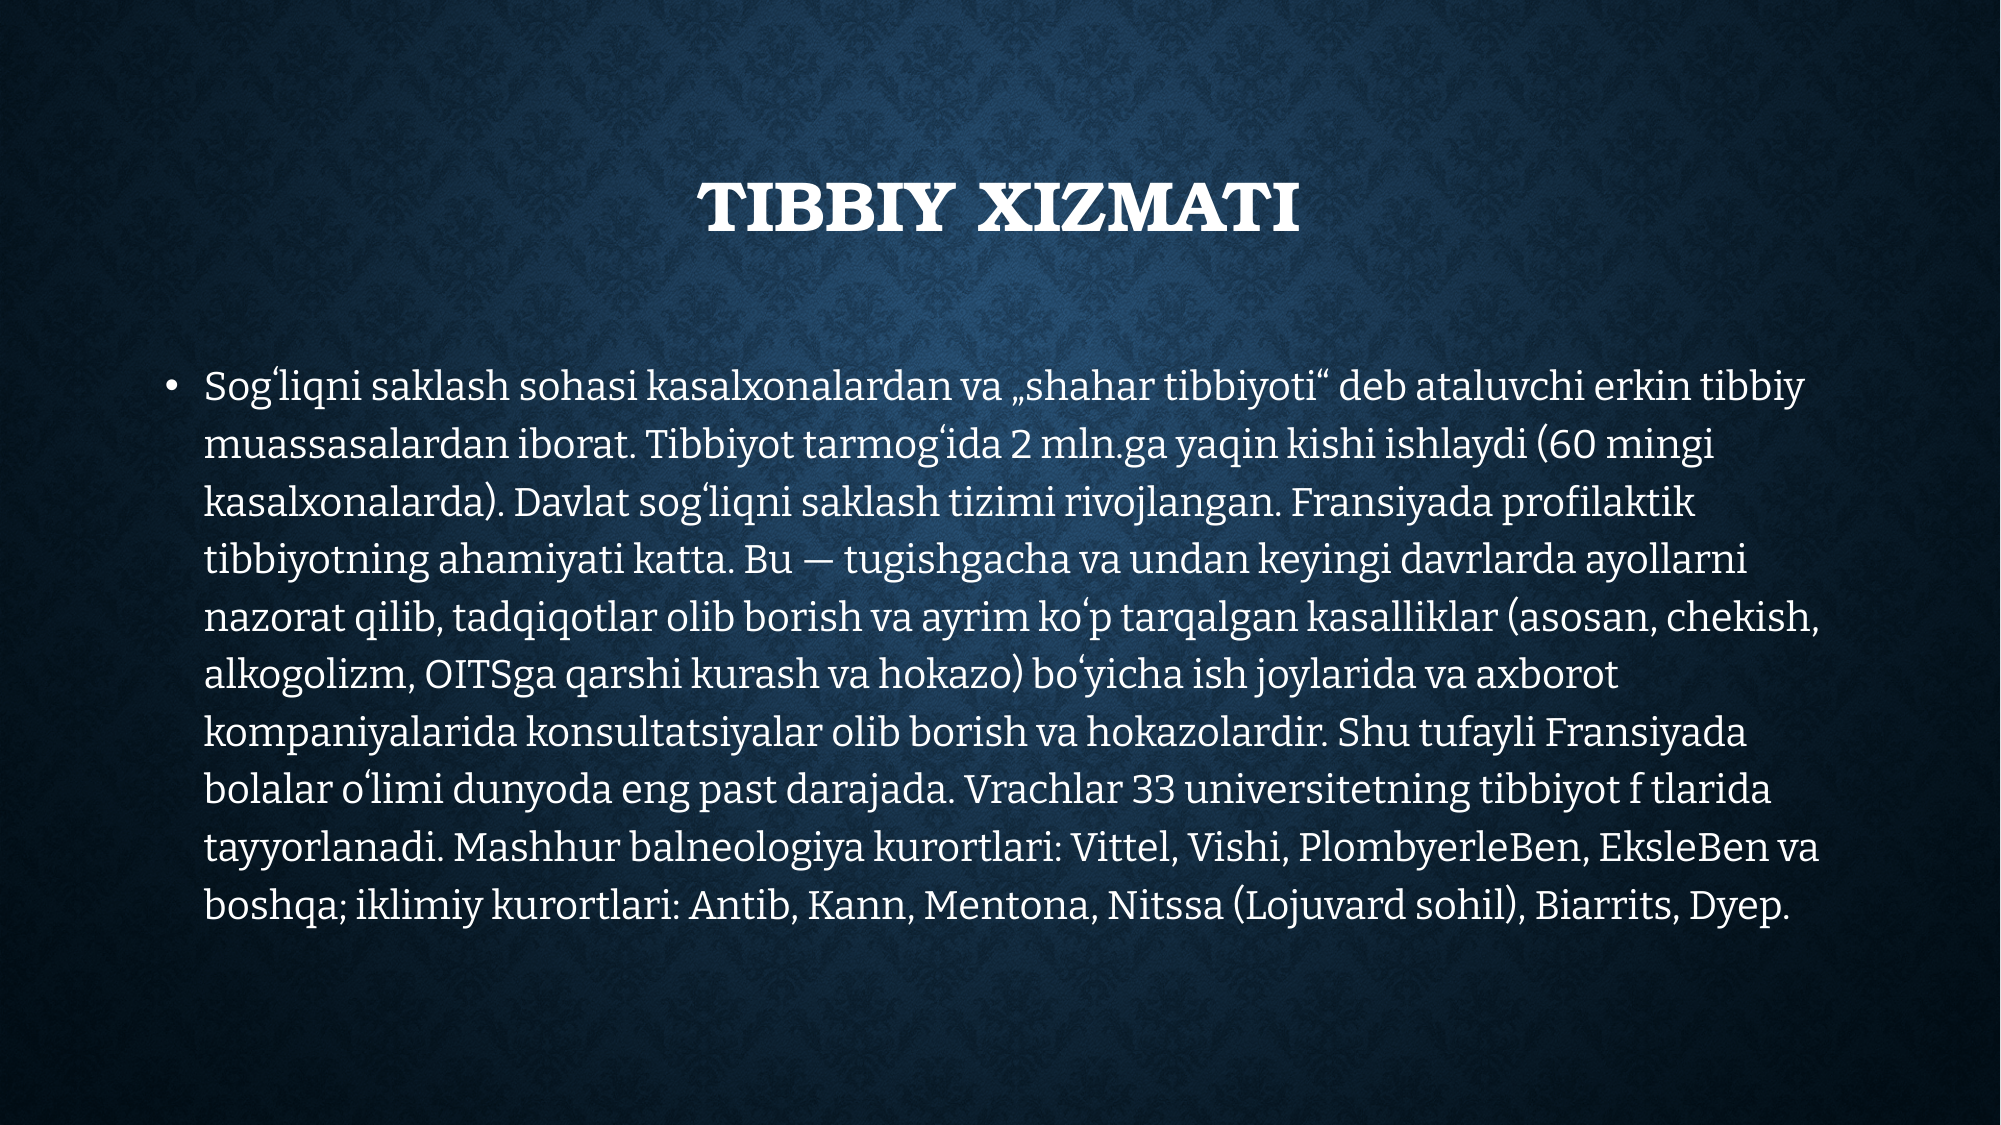

# Tibbiy xizmati
Sogʻliqni saklash sohasi kasalxonalardan va „shahar tibbiyoti“ deb ataluvchi erkin tibbiy muassasalardan iborat. Tibbiyot tarmogʻida 2 mln.ga yaqin kishi ishlaydi (60 mingi kasalxonalarda). Davlat sogʻliqni saklash tizimi rivojlangan. Fransiyada profilaktik tibbiyotning ahamiyati katta. Bu — tugishgacha va undan keyingi davrlarda ayollarni nazorat qilib, tadqiqotlar olib borish va ayrim koʻp tarqalgan kasalliklar (asosan, chekish, alkogolizm, OITSga qarshi kurash va hokazo) boʻyicha ish joylarida va axborot kompaniyalarida konsultatsiyalar olib borish va hokazolardir. Shu tufayli Fransiyada bolalar oʻlimi dunyoda eng past darajada. Vrachlar 33 universitetning tibbiyot f tlarida tayyorlanadi. Mashhur balneologiya kurortlari: Vittel, Vishi, PlombyerleBen, EksleBen va boshqa; iklimiy kurortlari: Antib, Kann, Mentona, Nitssa (Lojuvard sohil), Biarrits, Dyep.